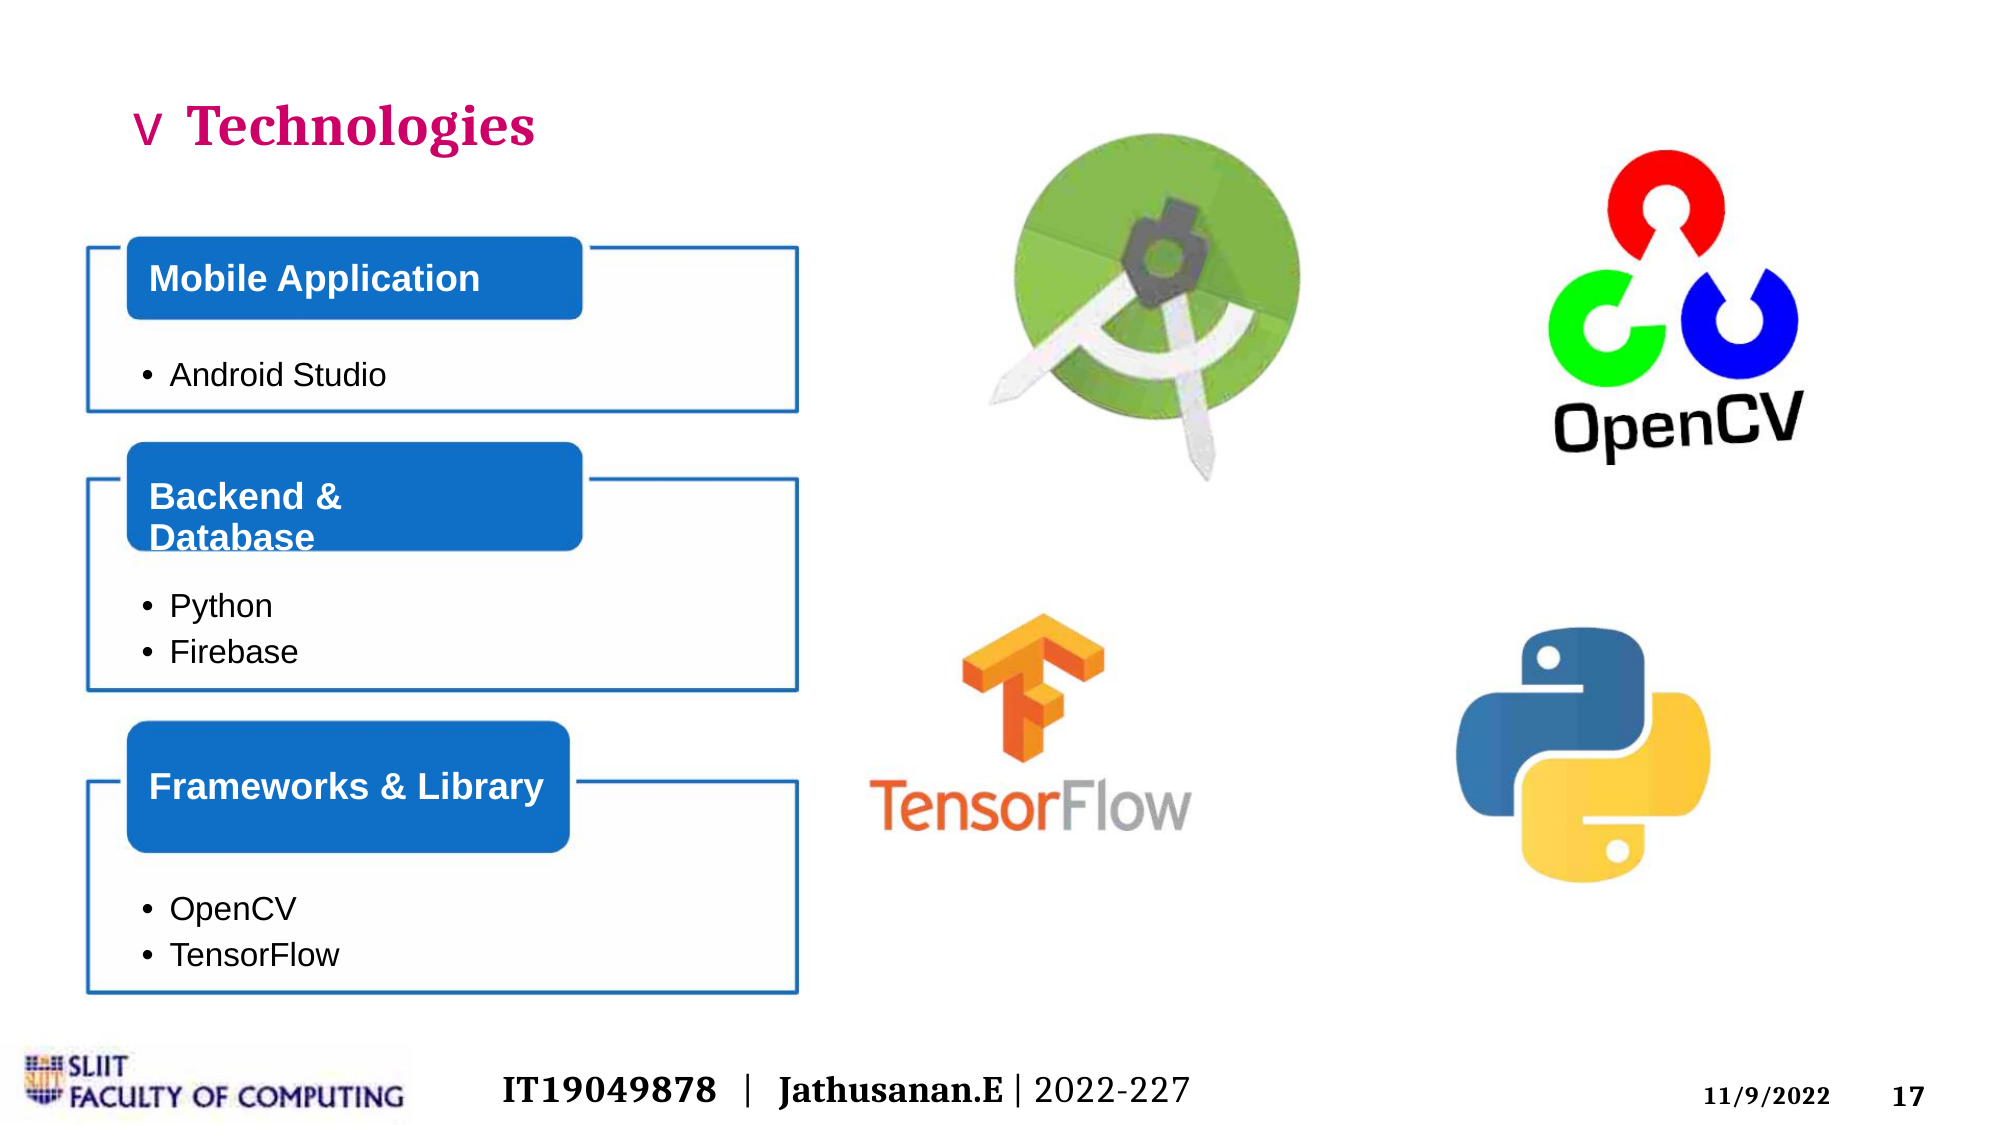

v Technologies
Mobile Application
• Android Studio
Backend & Database
• Python
• Firebase
Frameworks & Library
• OpenCV
• TensorFlow
IT19049878 | Jathusanan.E | 2022-227
17
11/9/2022